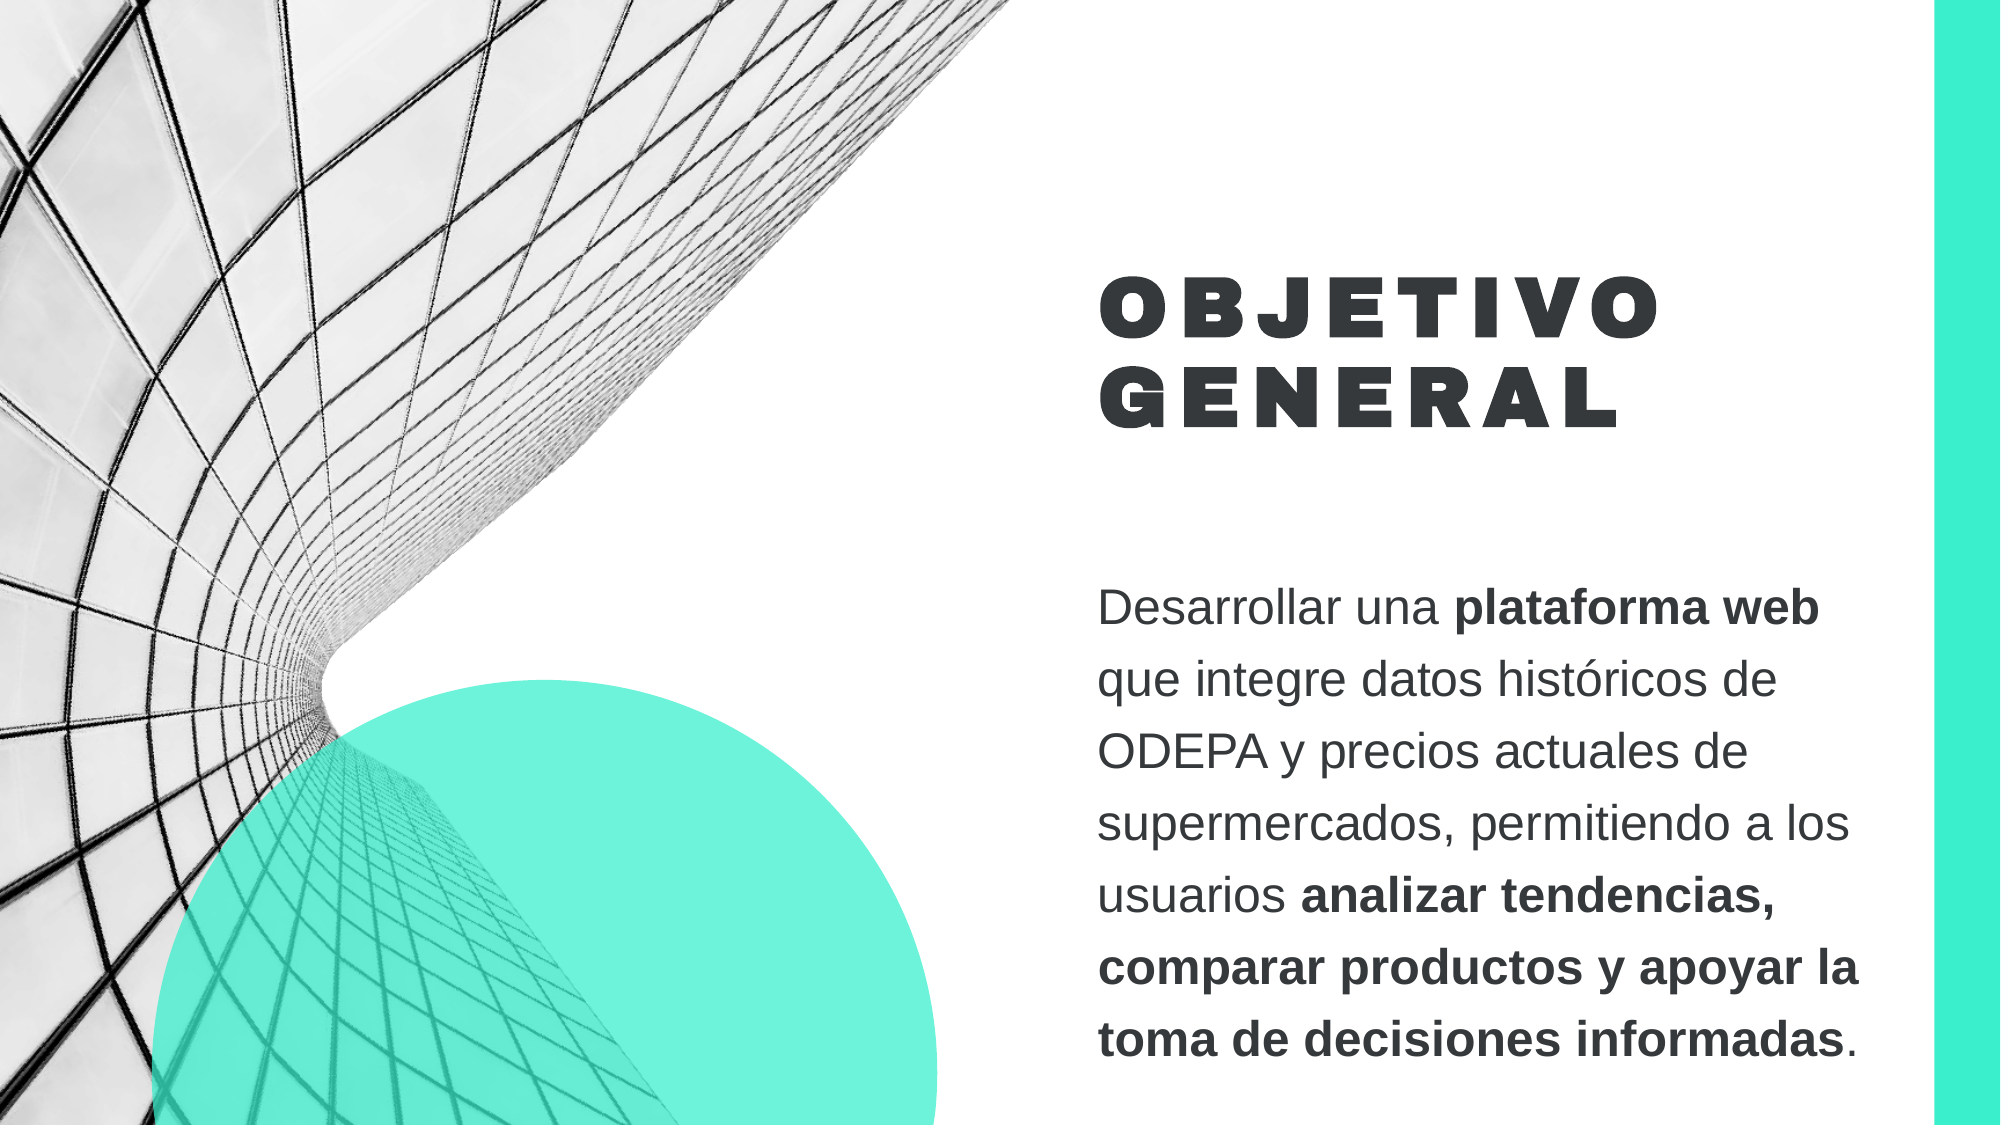

# Objetivo general
Desarrollar una plataforma web que integre datos históricos de ODEPA y precios actuales de supermercados, permitiendo a los usuarios analizar tendencias, comparar productos y apoyar la toma de decisiones informadas.